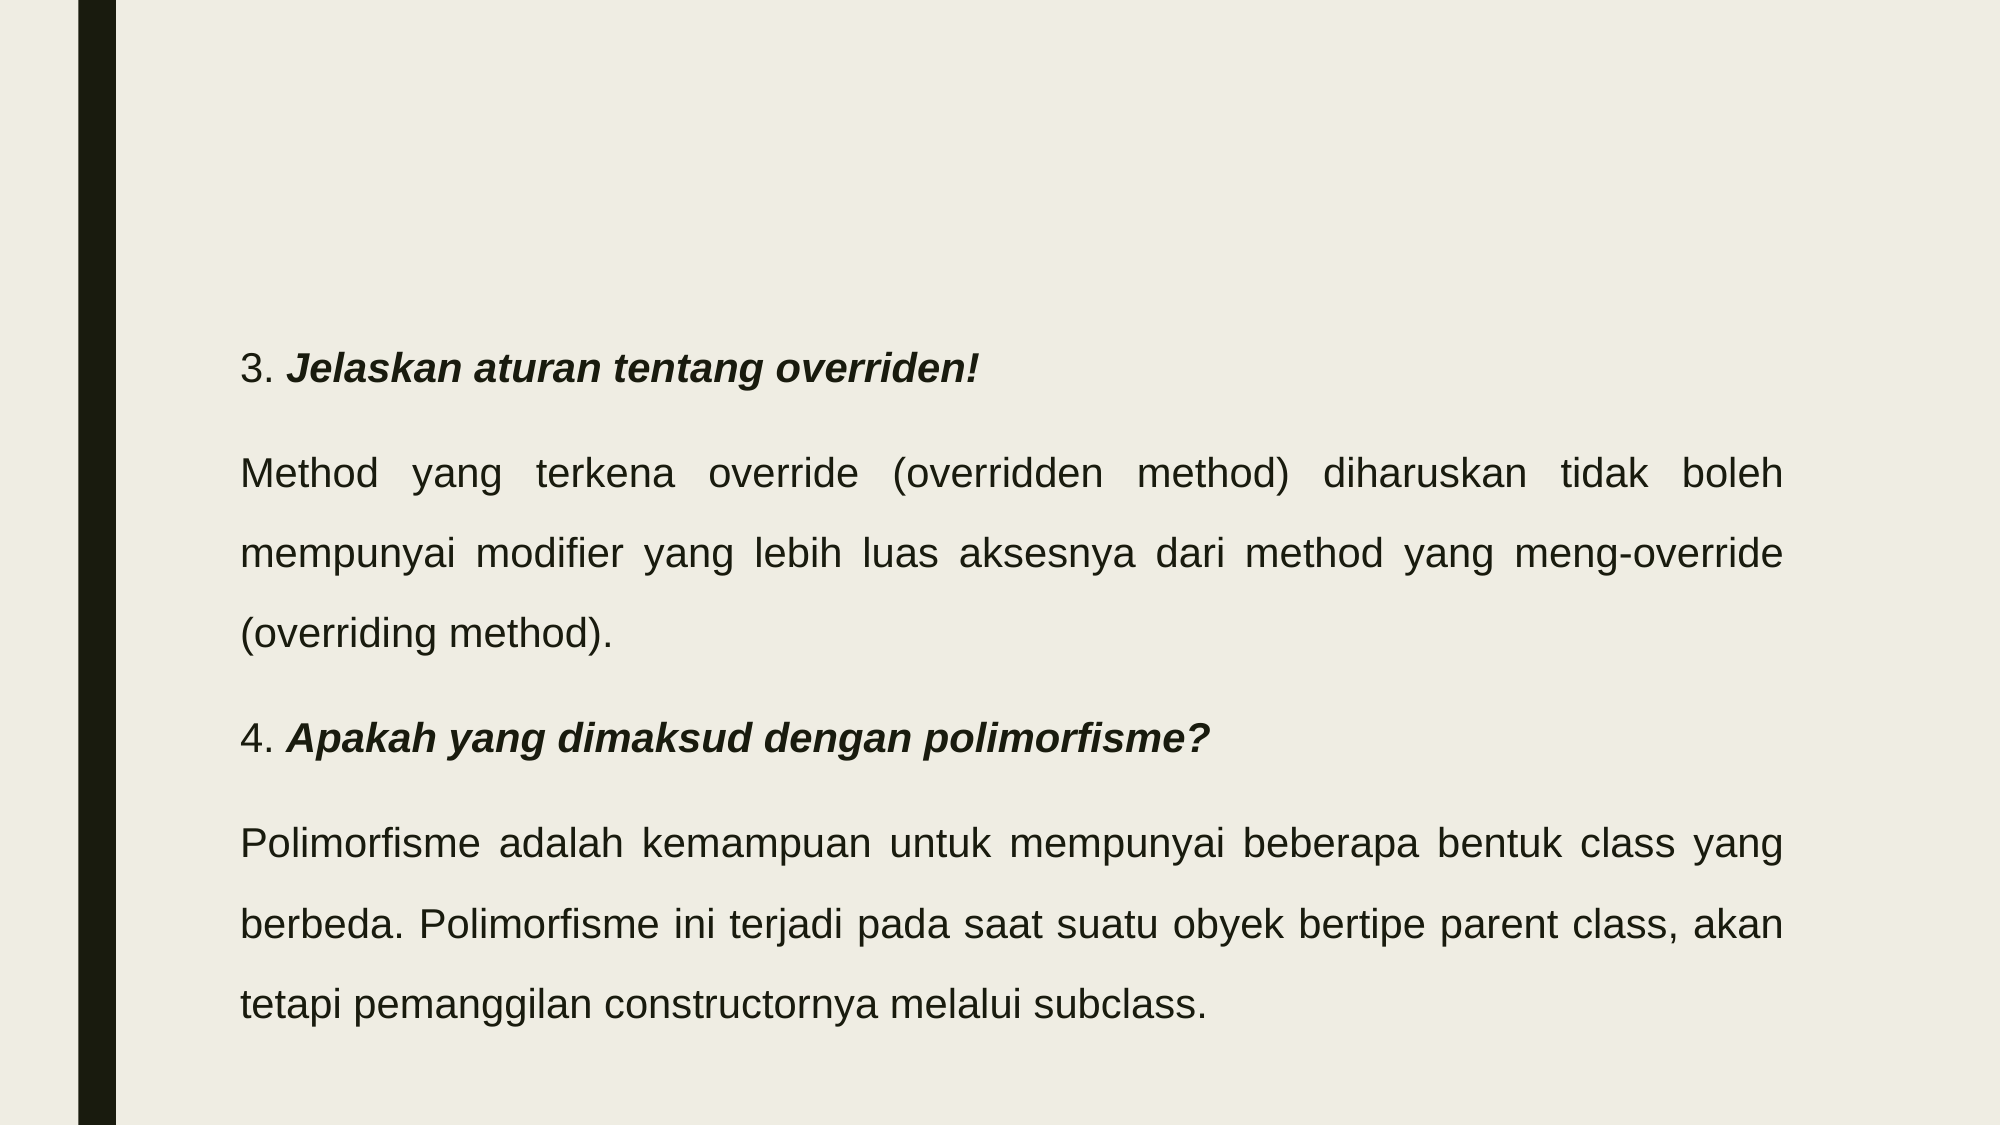

#
3. Jelaskan aturan tentang overriden!
Method yang terkena override (overridden method) diharuskan tidak boleh mempunyai modifier yang lebih luas aksesnya dari method yang meng-override (overriding method).
4. Apakah yang dimaksud dengan polimorfisme?
Polimorfisme adalah kemampuan untuk mempunyai beberapa bentuk class yang berbeda. Polimorfisme ini terjadi pada saat suatu obyek bertipe parent class, akan tetapi pemanggilan constructornya melalui subclass.